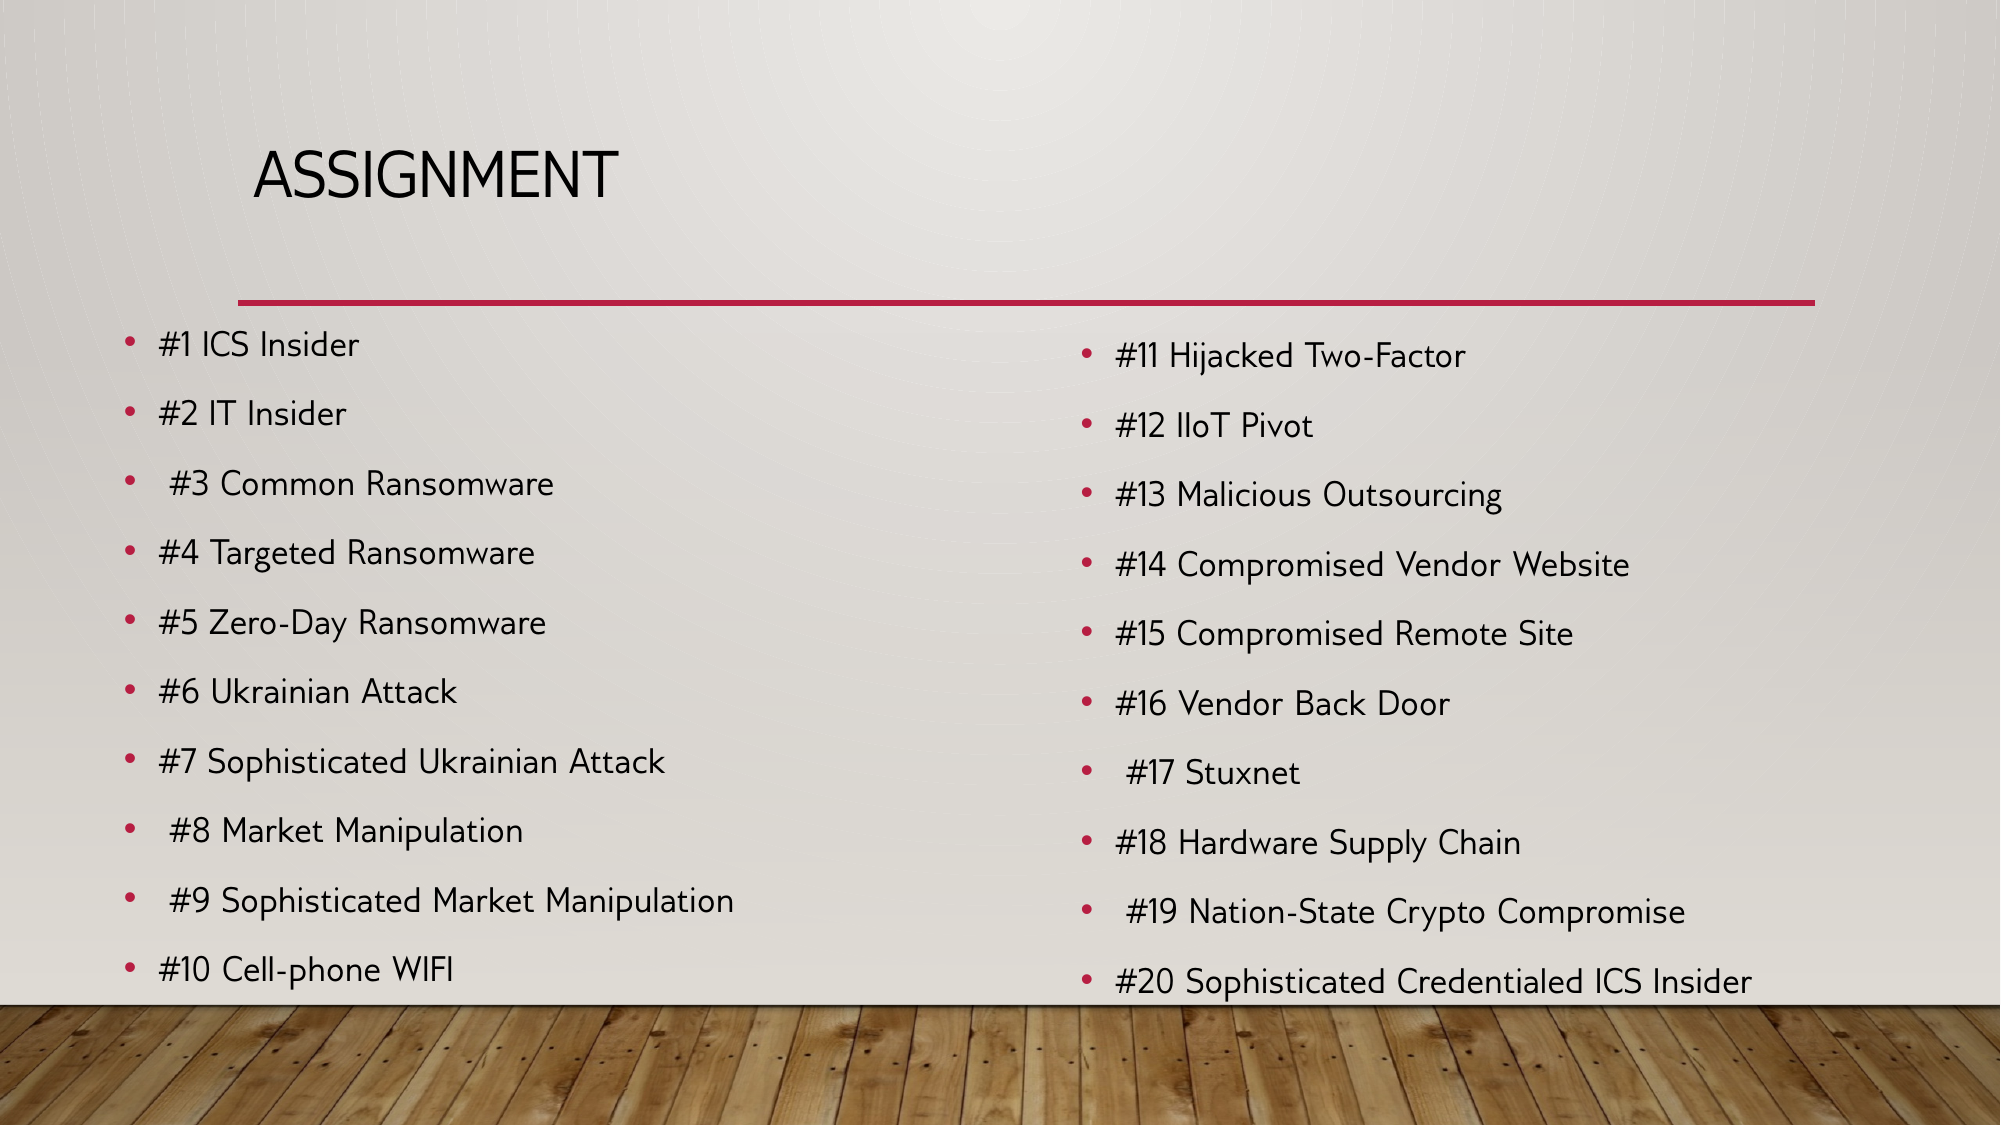

# Assignment
#1 ICS Insider
#2 IT Insider
 #3 Common Ransomware
#4 Targeted Ransomware
#5 Zero-Day Ransomware
#6 Ukrainian Attack
#7 Sophisticated Ukrainian Attack
 #8 Market Manipulation
 #9 Sophisticated Market Manipulation
#10 Cell-phone WIFI

#11 Hijacked Two-Factor
#12 IIoT Pivot
#13 Malicious Outsourcing
#14 Compromised Vendor Website
#15 Compromised Remote Site
#16 Vendor Back Door
 #17 Stuxnet
#18 Hardware Supply Chain
 #19 Nation-State Crypto Compromise
#20 Sophisticated Credentialed ICS Insider